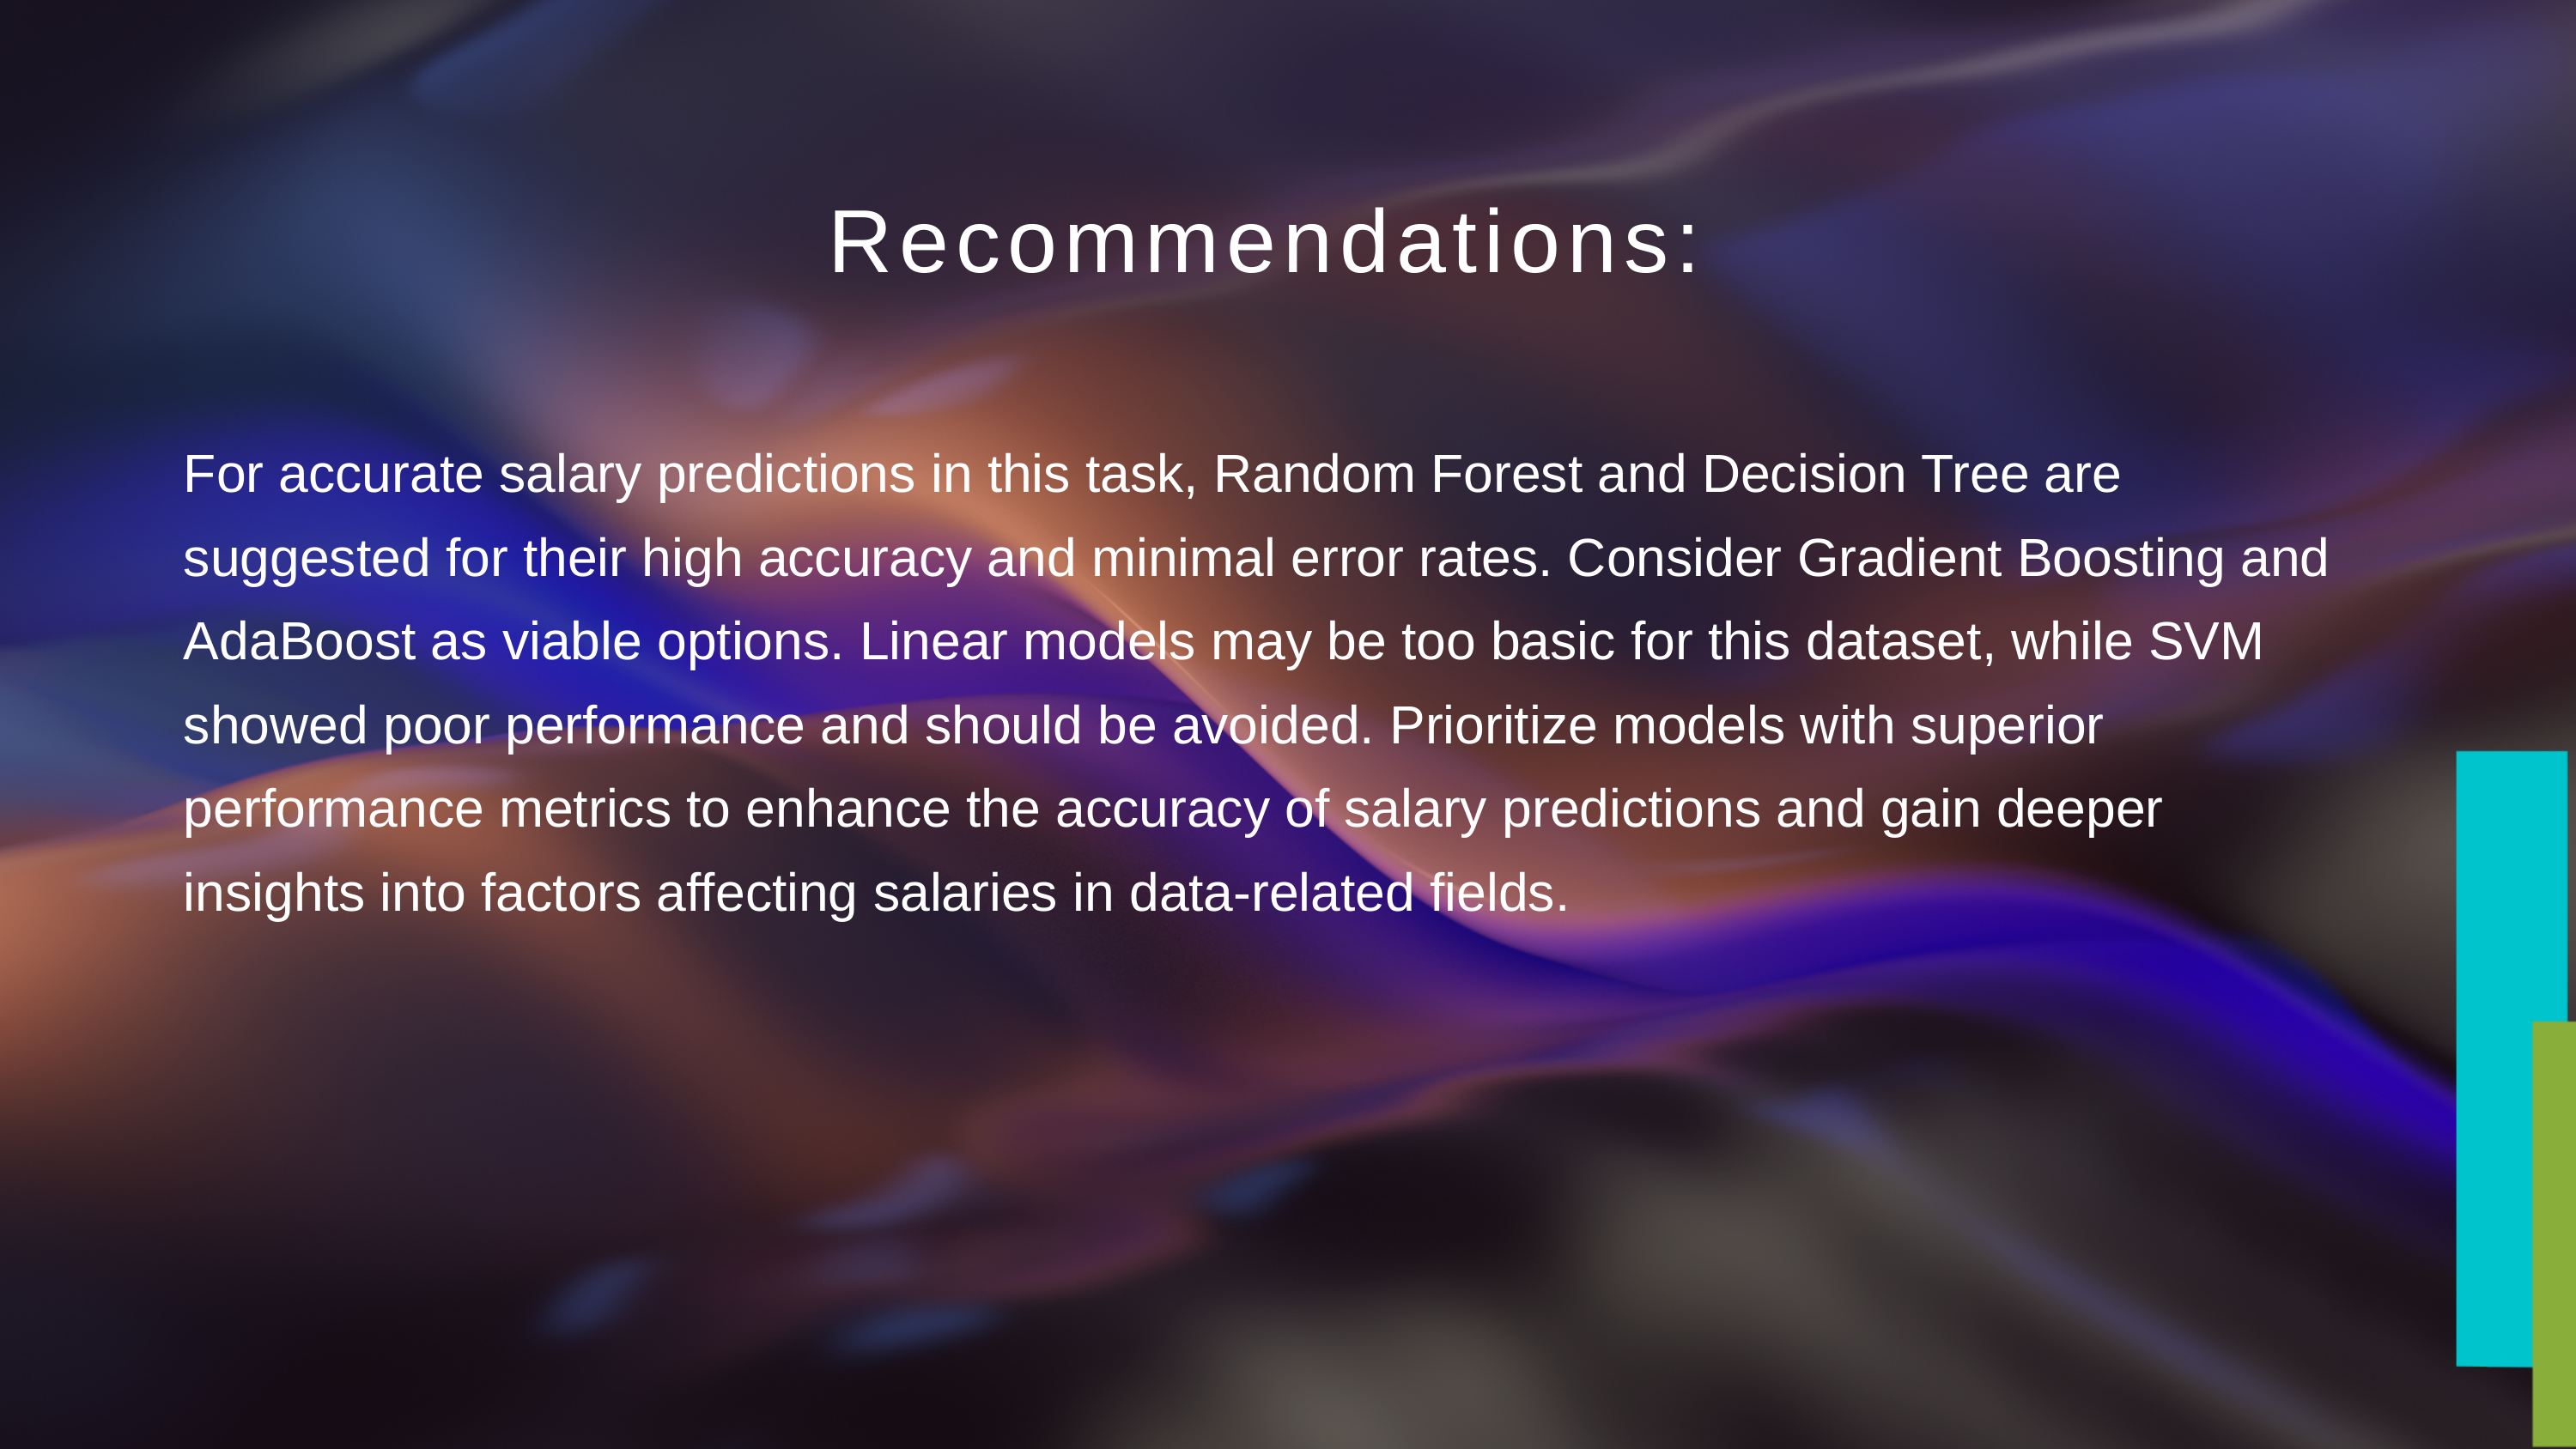

Recommendations:
For accurate salary predictions in this task, Random Forest and Decision Tree are suggested for their high accuracy and minimal error rates. Consider Gradient Boosting and AdaBoost as viable options. Linear models may be too basic for this dataset, while SVM showed poor performance and should be avoided. Prioritize models with superior performance metrics to enhance the accuracy of salary predictions and gain deeper insights into factors affecting salaries in data-related fields.